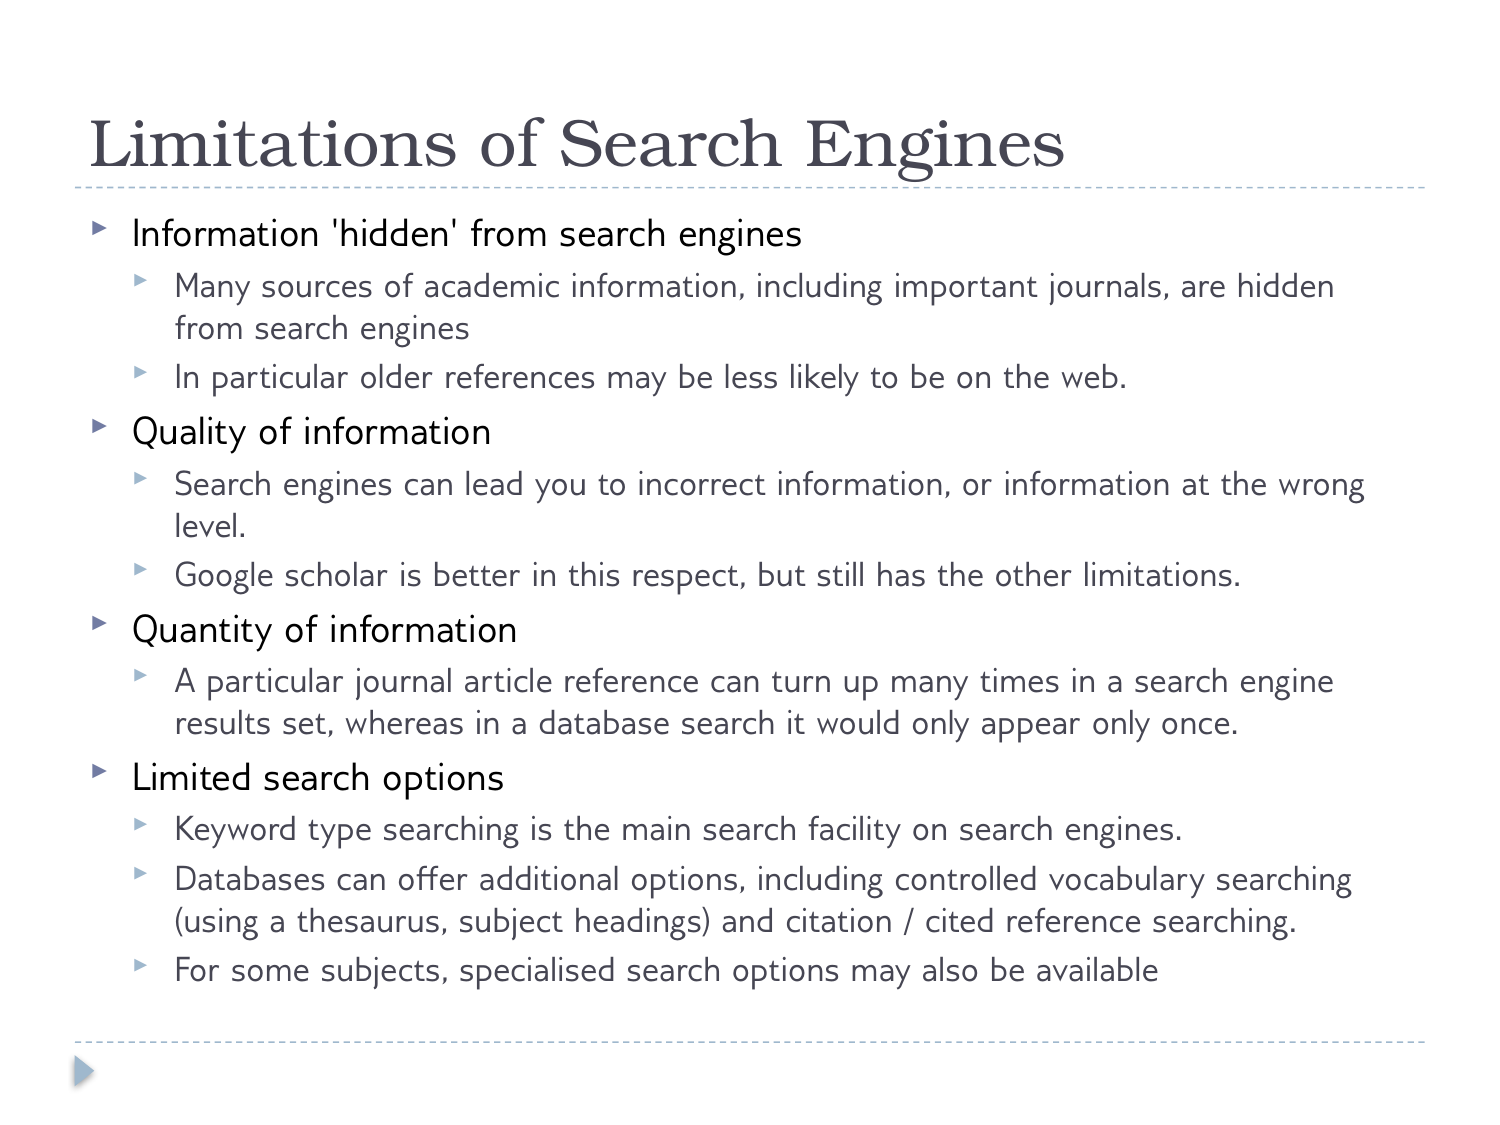

# Limitations of Search Engines
Information 'hidden' from search engines
Many sources of academic information, including important journals, are hidden from search engines
In particular older references may be less likely to be on the web.
Quality of information
Search engines can lead you to incorrect information, or information at the wrong level.
Google scholar is better in this respect, but still has the other limitations.
Quantity of information
A particular journal article reference can turn up many times in a search engine results set, whereas in a database search it would only appear only once.
Limited search options
Keyword type searching is the main search facility on search engines.
Databases can offer additional options, including controlled vocabulary searching (using a thesaurus, subject headings) and citation / cited reference searching.
For some subjects, specialised search options may also be available